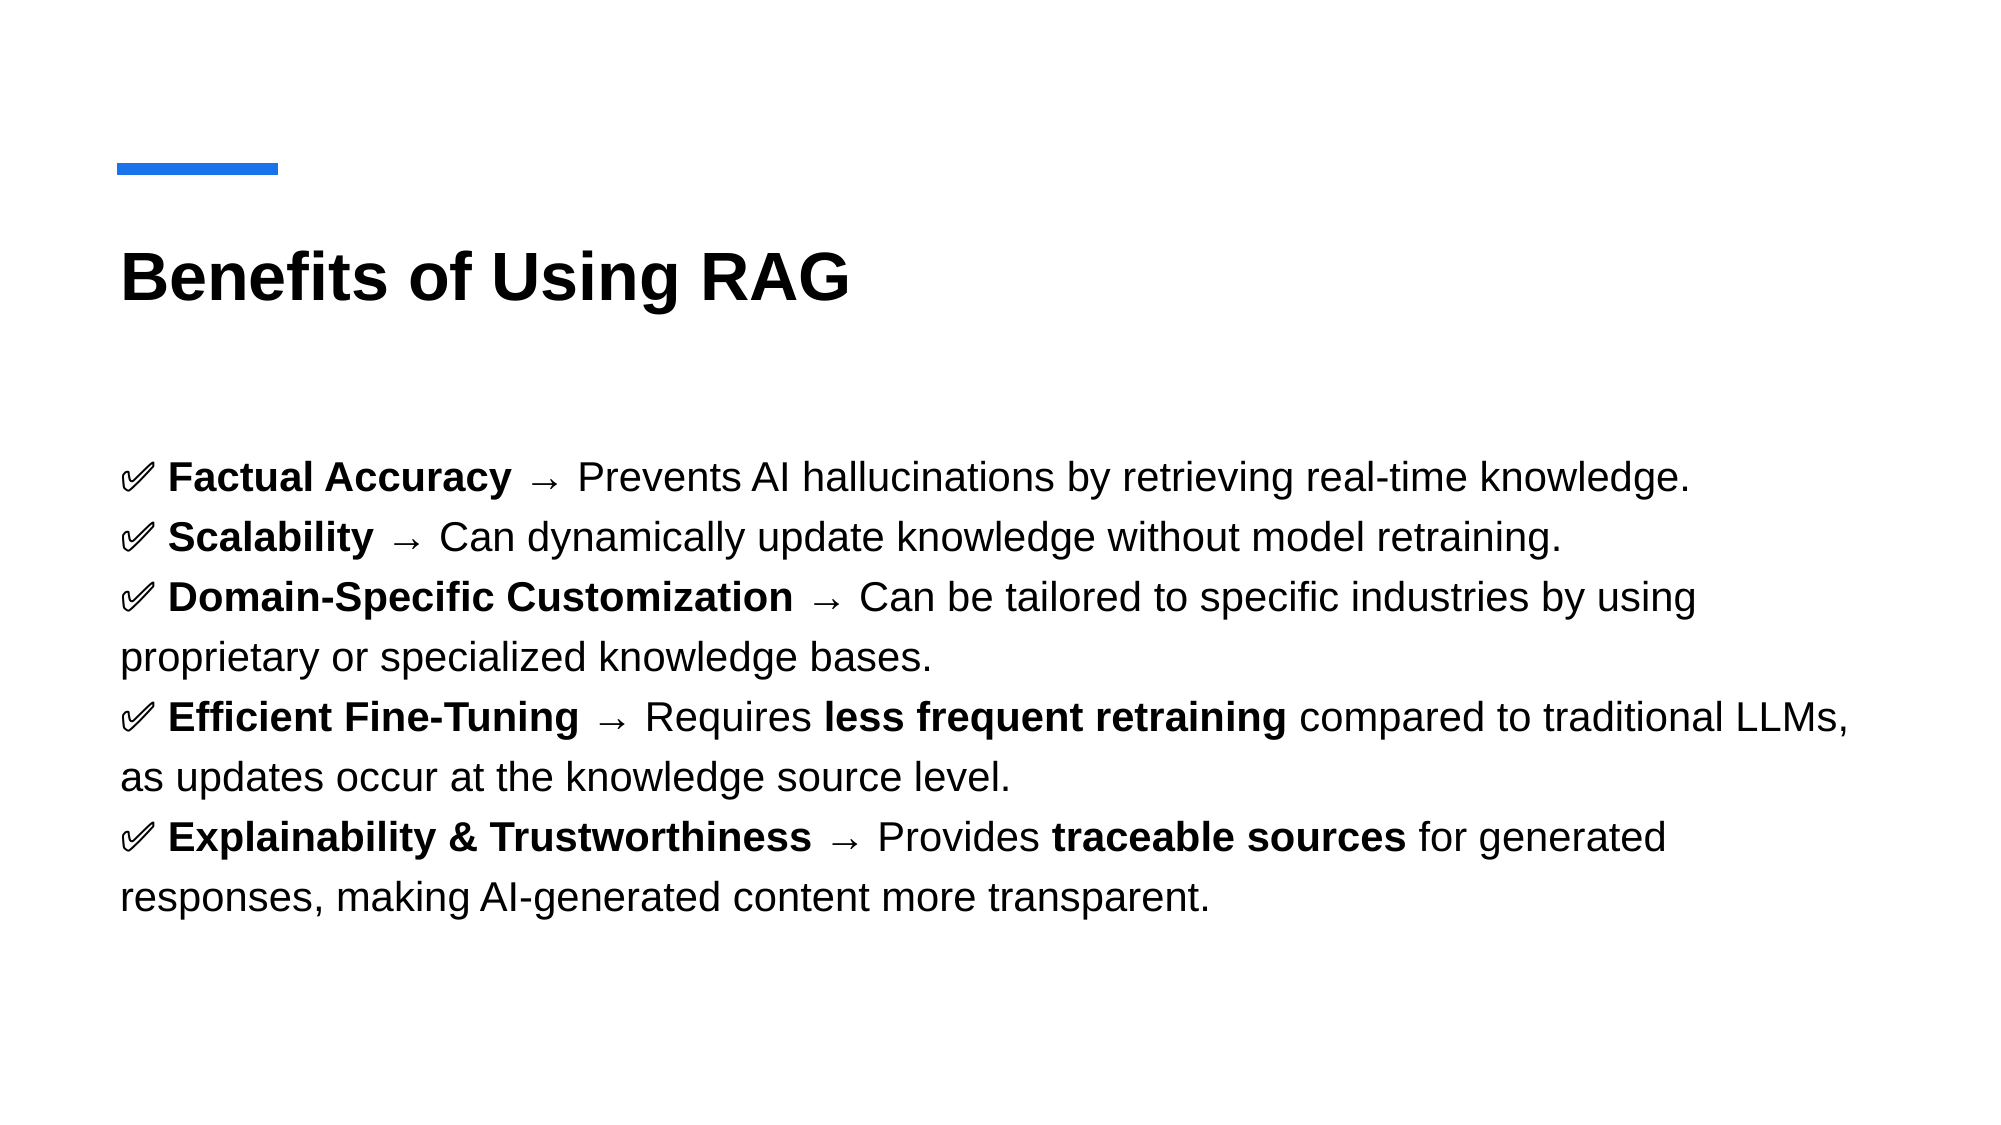

# Benefits of Using RAG
✅ Factual Accuracy → Prevents AI hallucinations by retrieving real-time knowledge.
✅ Scalability → Can dynamically update knowledge without model retraining.
✅ Domain-Specific Customization → Can be tailored to specific industries by using proprietary or specialized knowledge bases.
✅ Efficient Fine-Tuning → Requires less frequent retraining compared to traditional LLMs, as updates occur at the knowledge source level.
✅ Explainability & Trustworthiness → Provides traceable sources for generated responses, making AI-generated content more transparent.